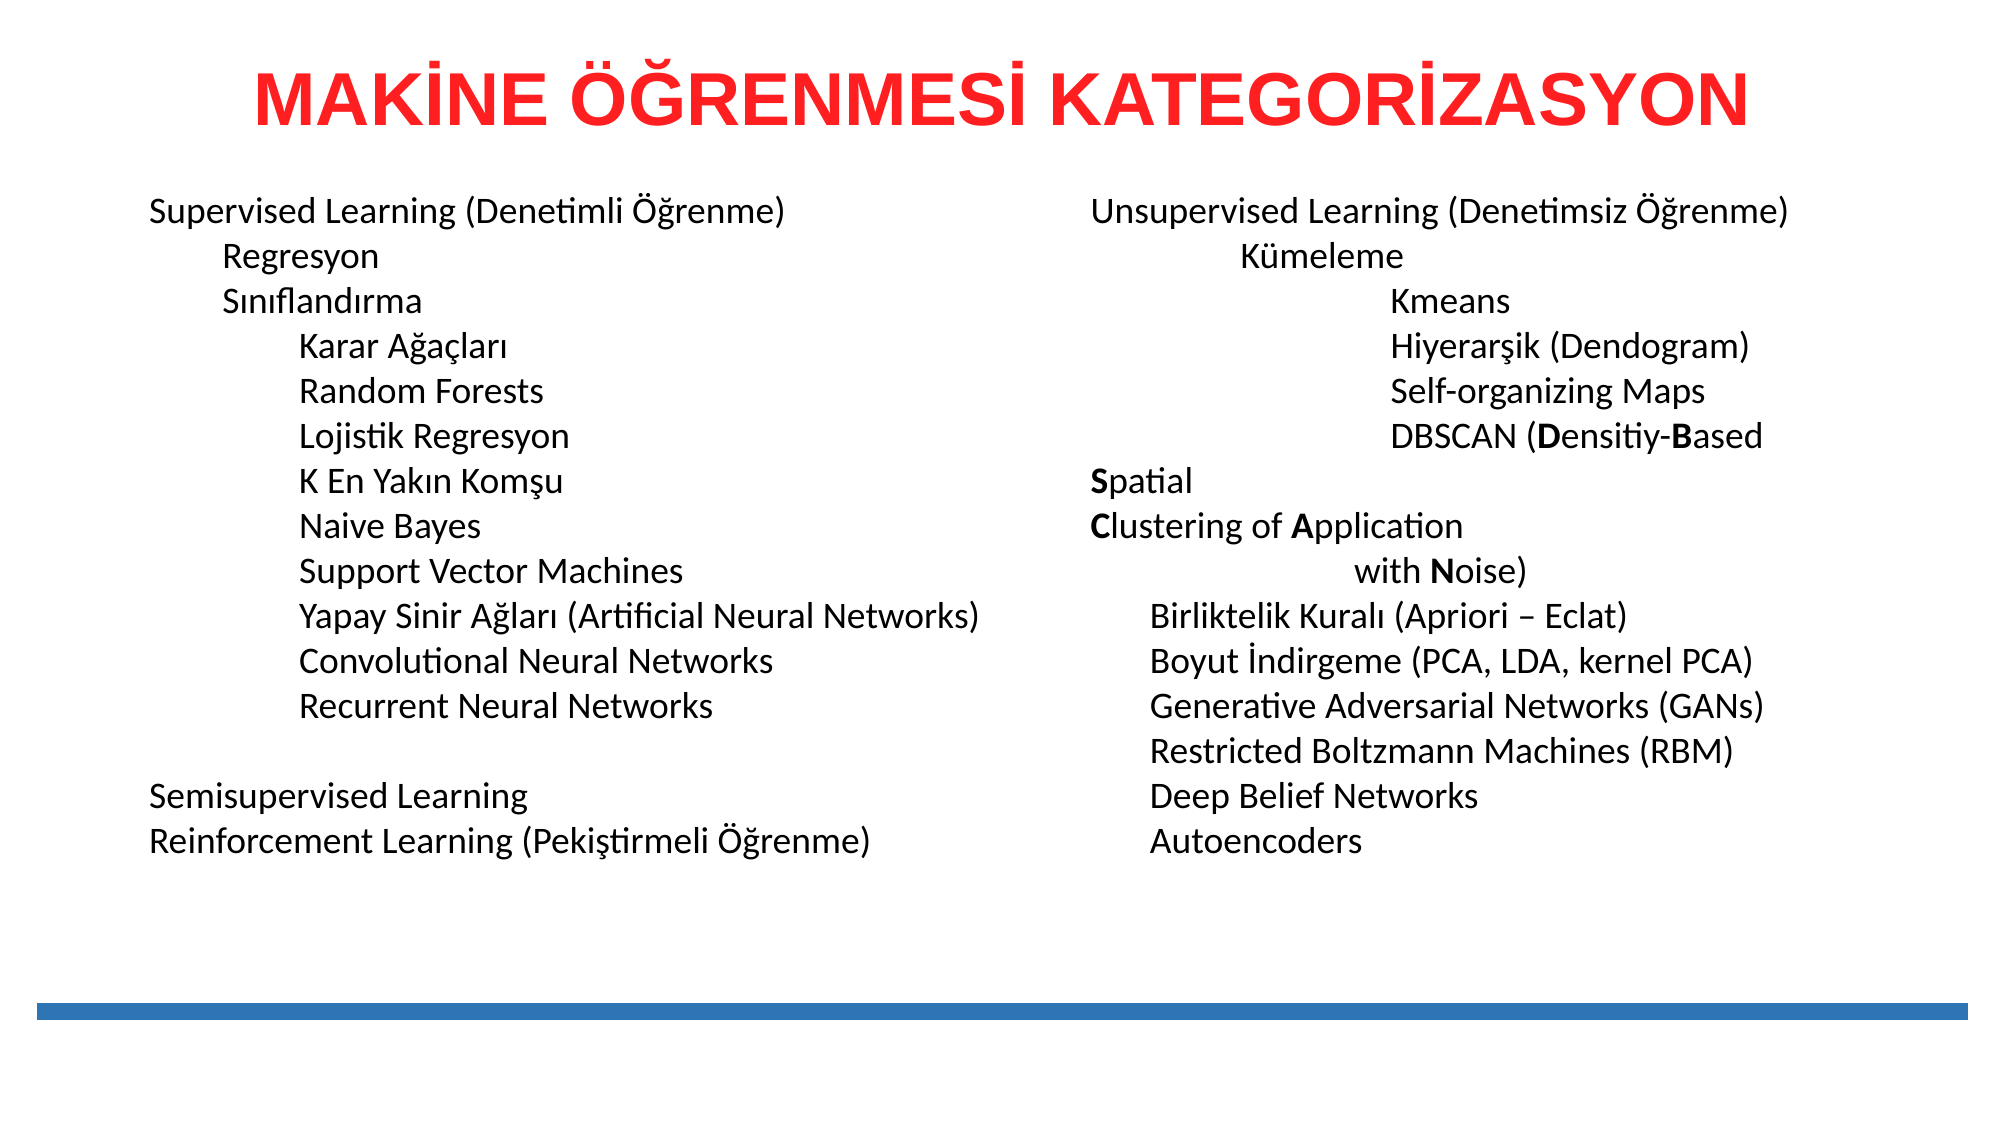

MAKİNE ÖĞRENMESİ KATEGORİZASYON
Unsupervised Learning (Denetimsiz Öğrenme)
	Kümeleme
		Kmeans
		Hiyerarşik (Dendogram)
		Self-organizing Maps
		DBSCAN (Densitiy-Based Spatial 				               Clustering of Application
                               with Noise)
	Birliktelik Kuralı (Apriori – Eclat)
	Boyut İndirgeme (PCA, LDA, kernel PCA)
	Generative Adversarial Networks (GANs)
	Restricted Boltzmann Machines (RBM)
	Deep Belief Networks
	Autoencoders
Supervised Learning (Denetimli Öğrenme)
	Regresyon
	Sınıflandırma
		Karar Ağaçları
		Random Forests
		Lojistik Regresyon
		K En Yakın Komşu
		Naive Bayes
		Support Vector Machines
		Yapay Sinir Ağları (Artificial Neural Networks)
		Convolutional Neural Networks
		Recurrent Neural Networks

Semisupervised Learning
Reinforcement Learning (Pekiştirmeli Öğrenme)